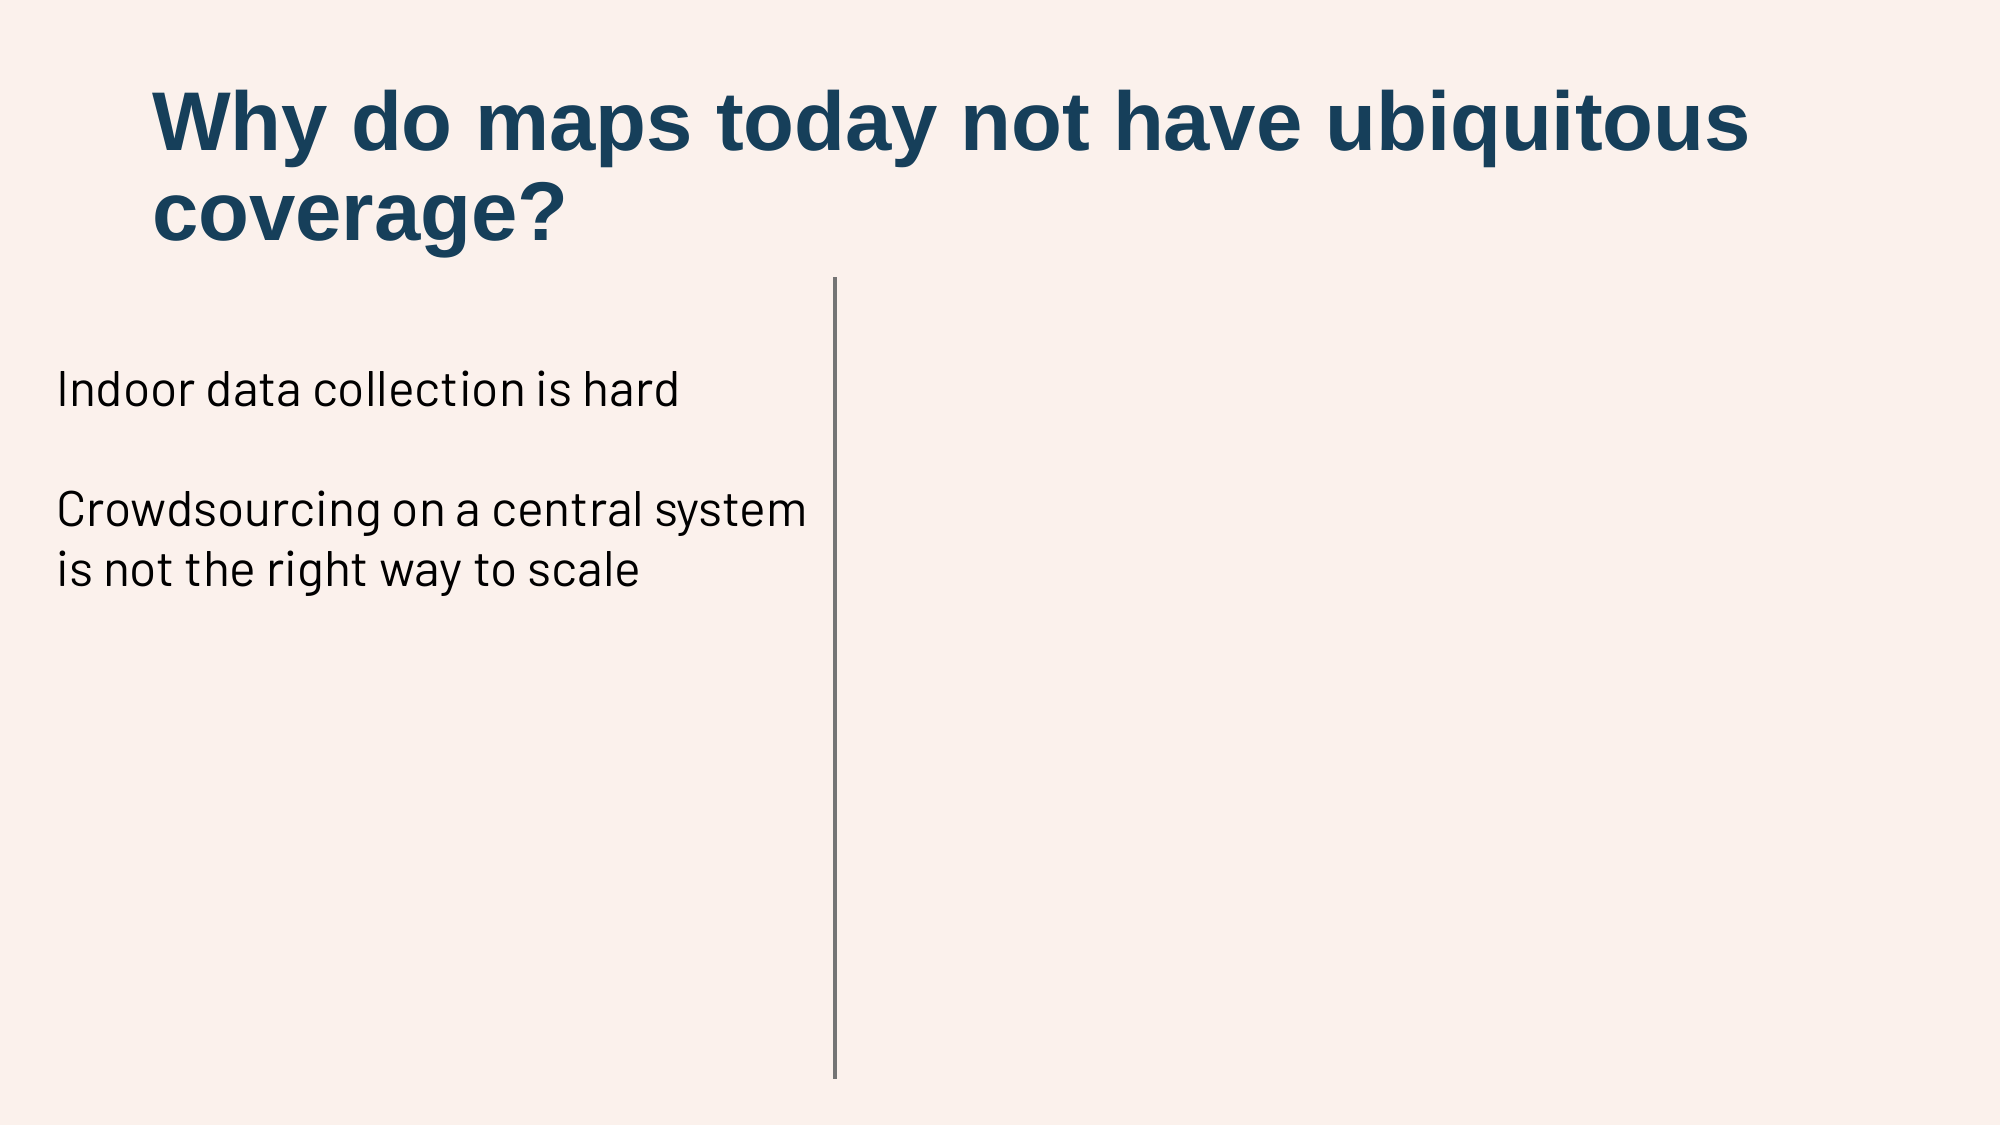

# Why do maps today not have ubiquitous coverage?
Indoor data collection is hard

Crowdsourcing on a central system is not the right way to scale